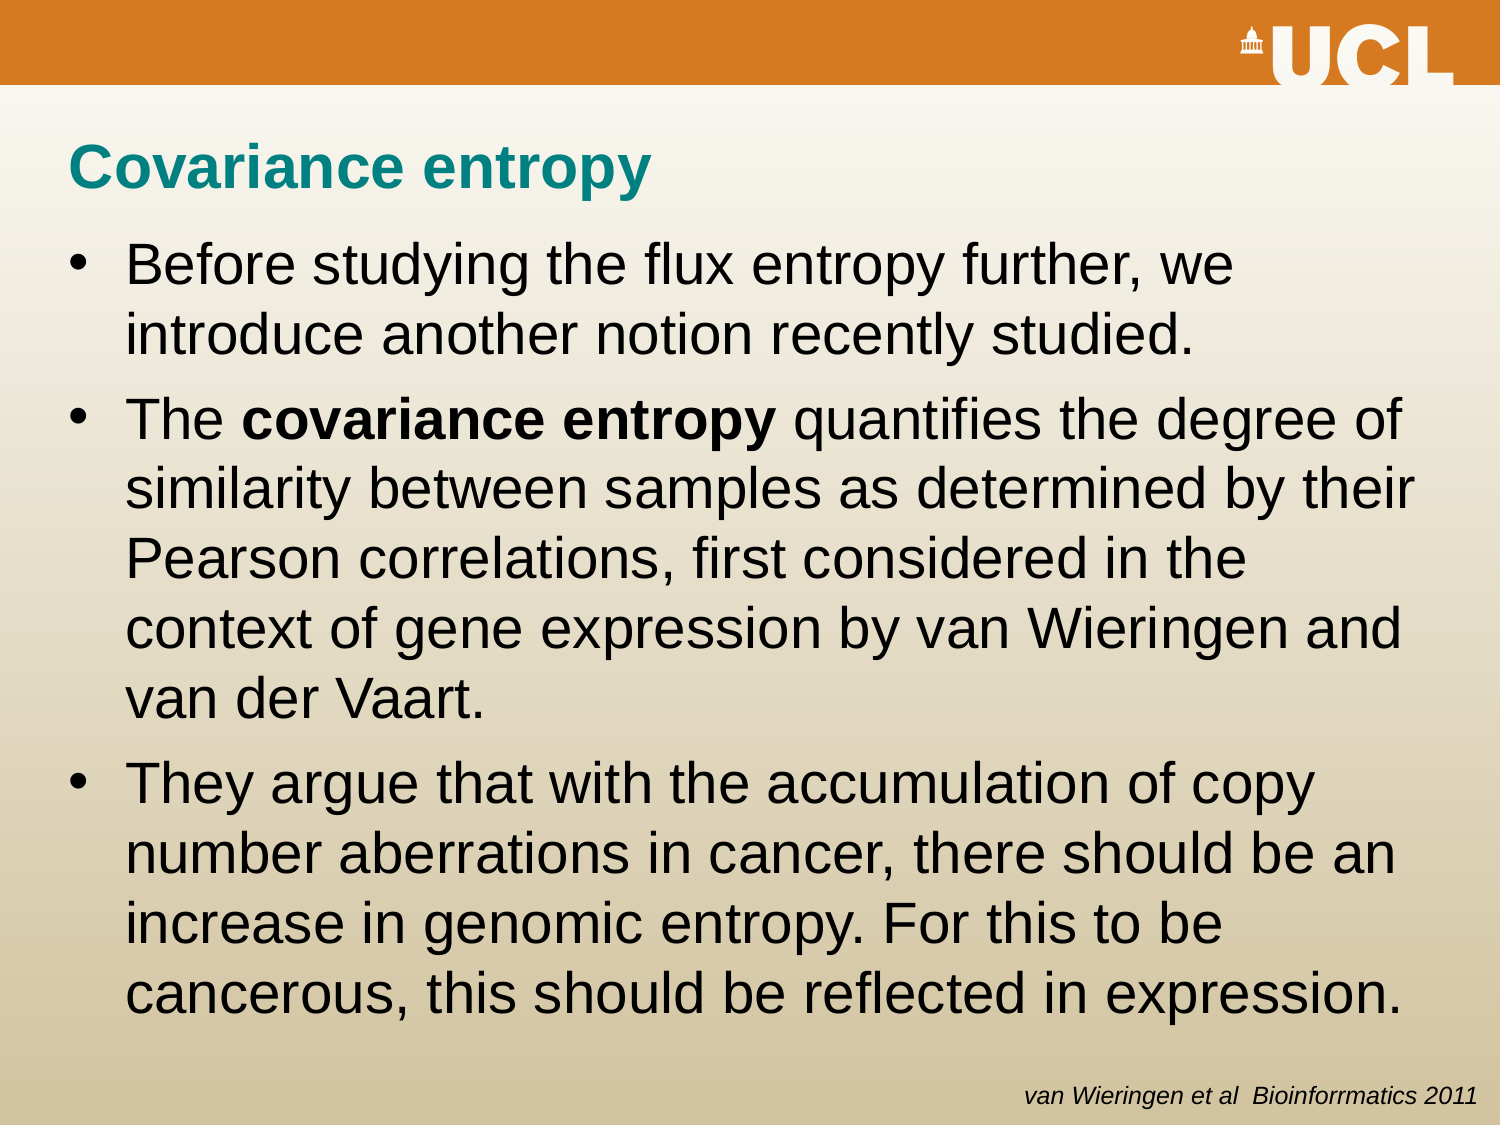

Covariance entropy
Before studying the flux entropy further, we introduce another notion recently studied.
The covariance entropy quantifies the degree of similarity between samples as determined by their Pearson correlations, first considered in the context of gene expression by van Wieringen and van der Vaart.
They argue that with the accumulation of copy number aberrations in cancer, there should be an increase in genomic entropy. For this to be cancerous, this should be reflected in expression.

van Wieringen et al  Bioinforrmatics 2011